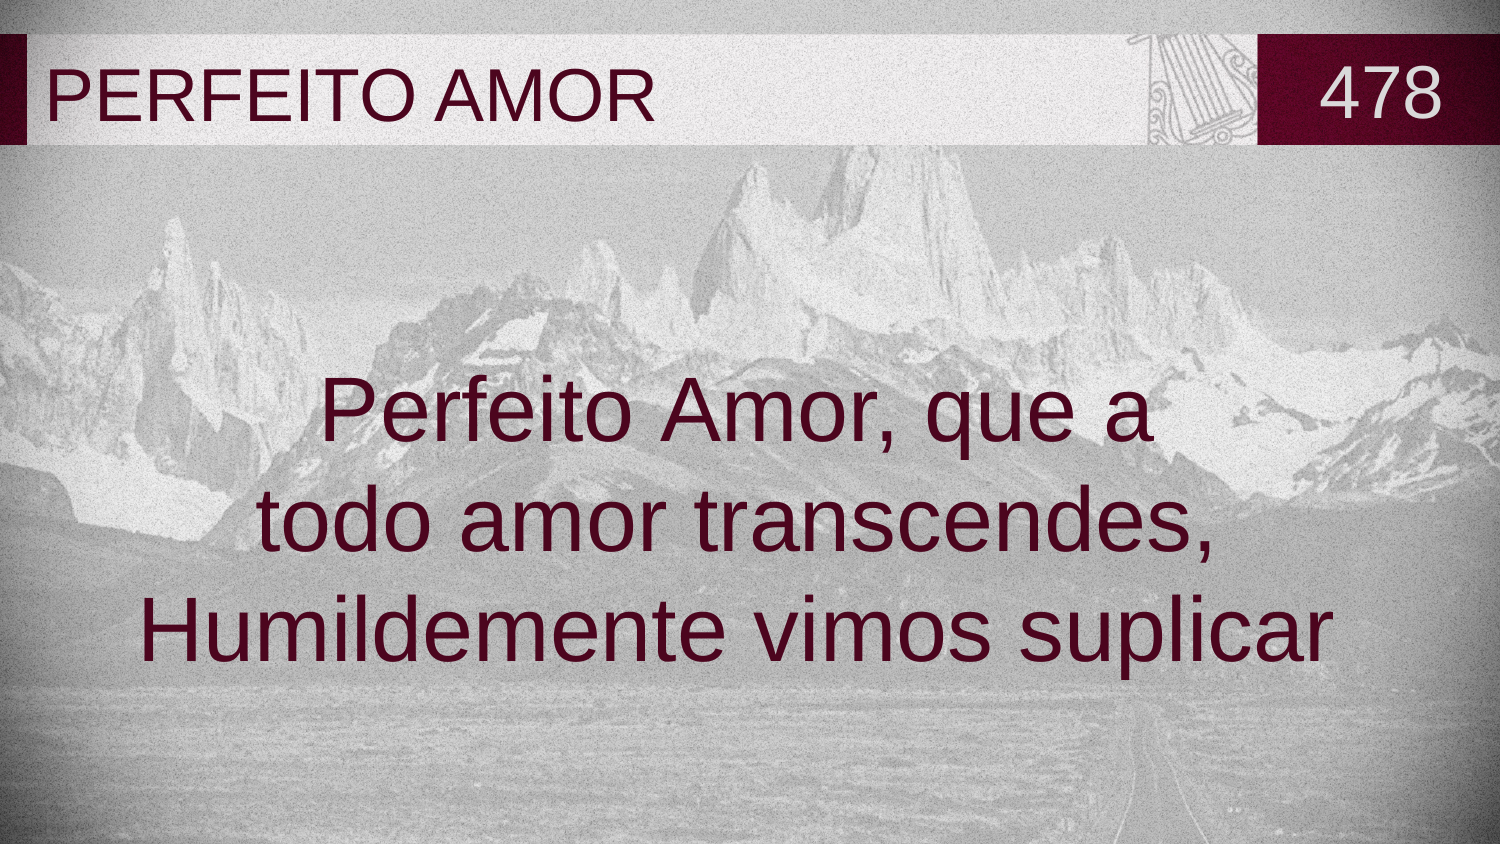

# PERFEITO AMOR
478
Perfeito Amor, que a
todo amor transcendes,
Humildemente vimos suplicar